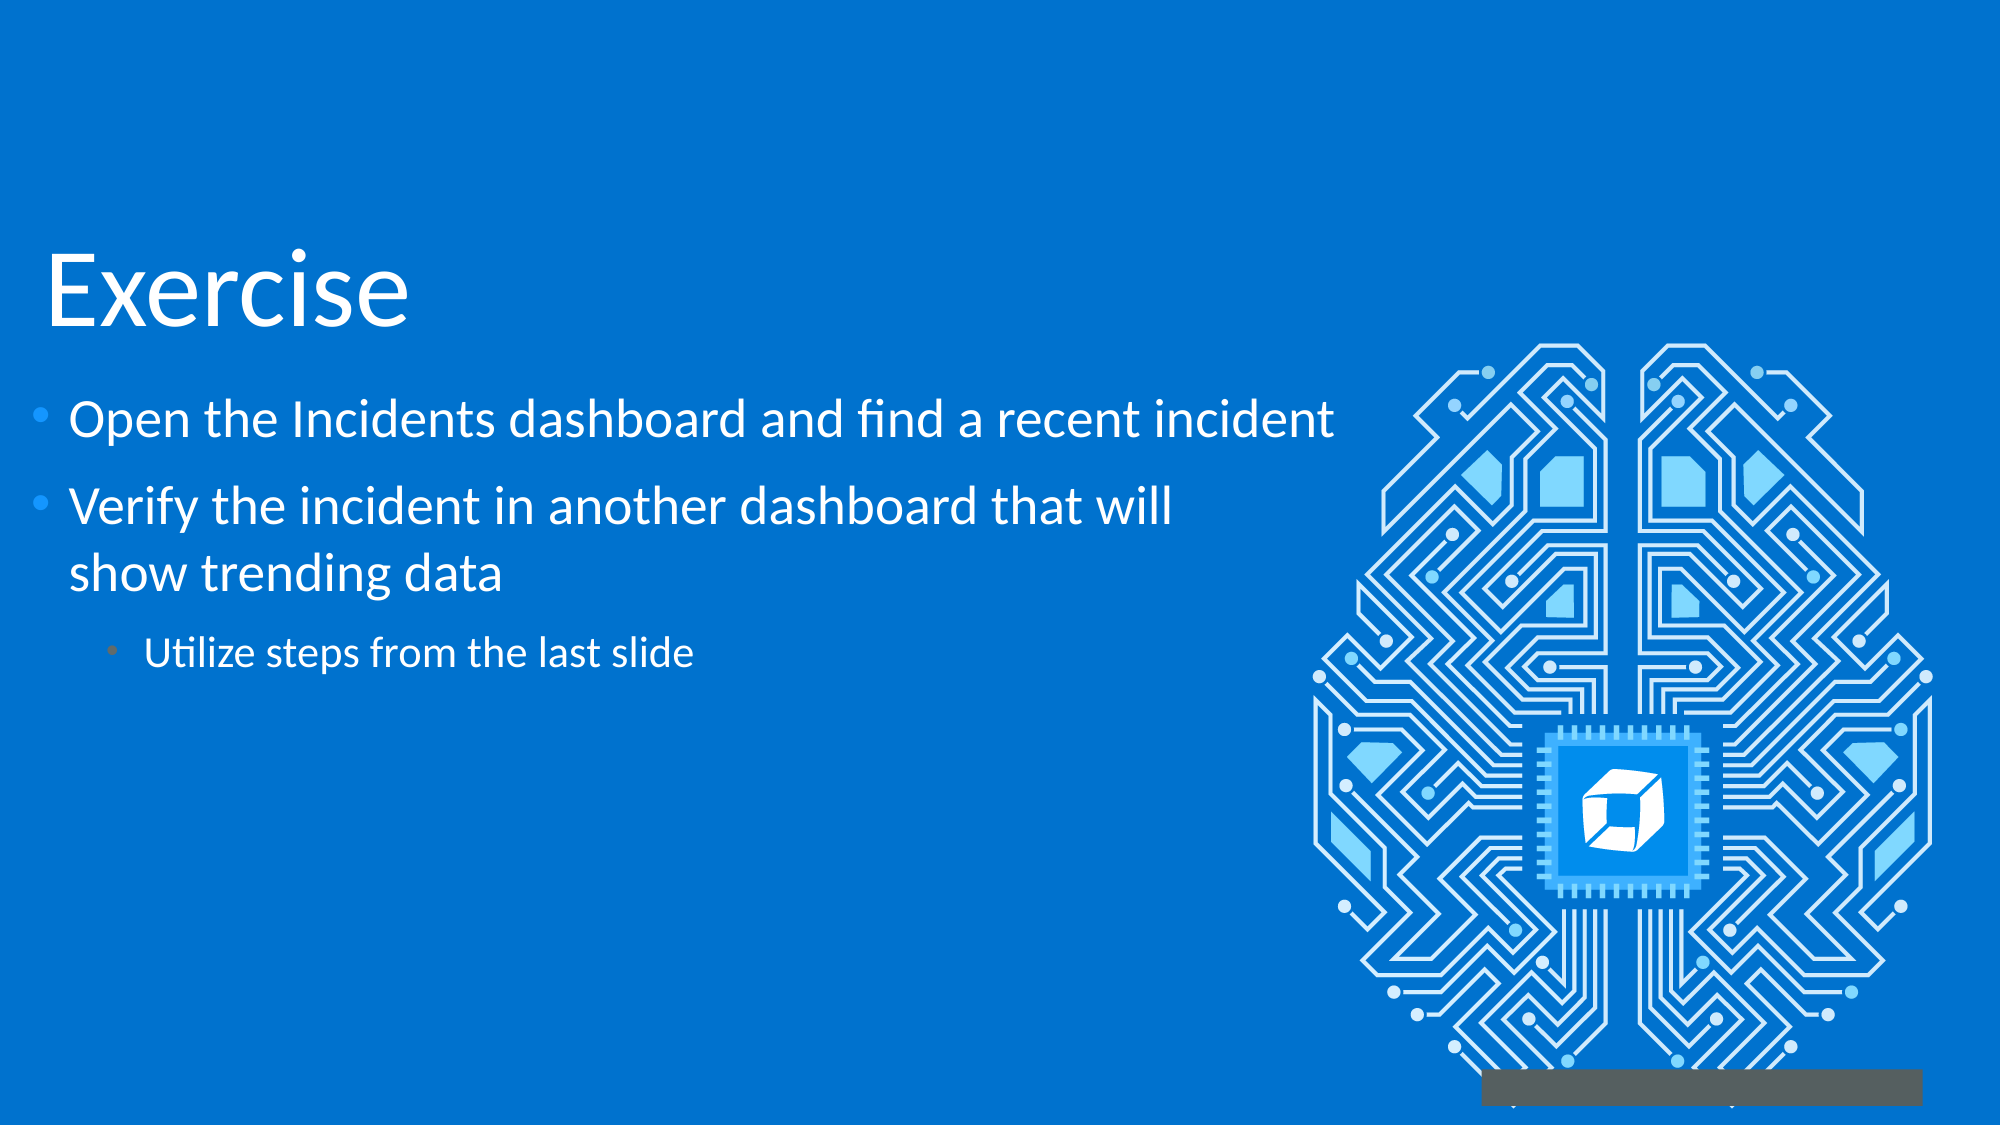

# Exercise
Open the Incidents dashboard and find a recent incident
Verify the incident in another dashboard that will
show trending data
Utilize steps from the last slide